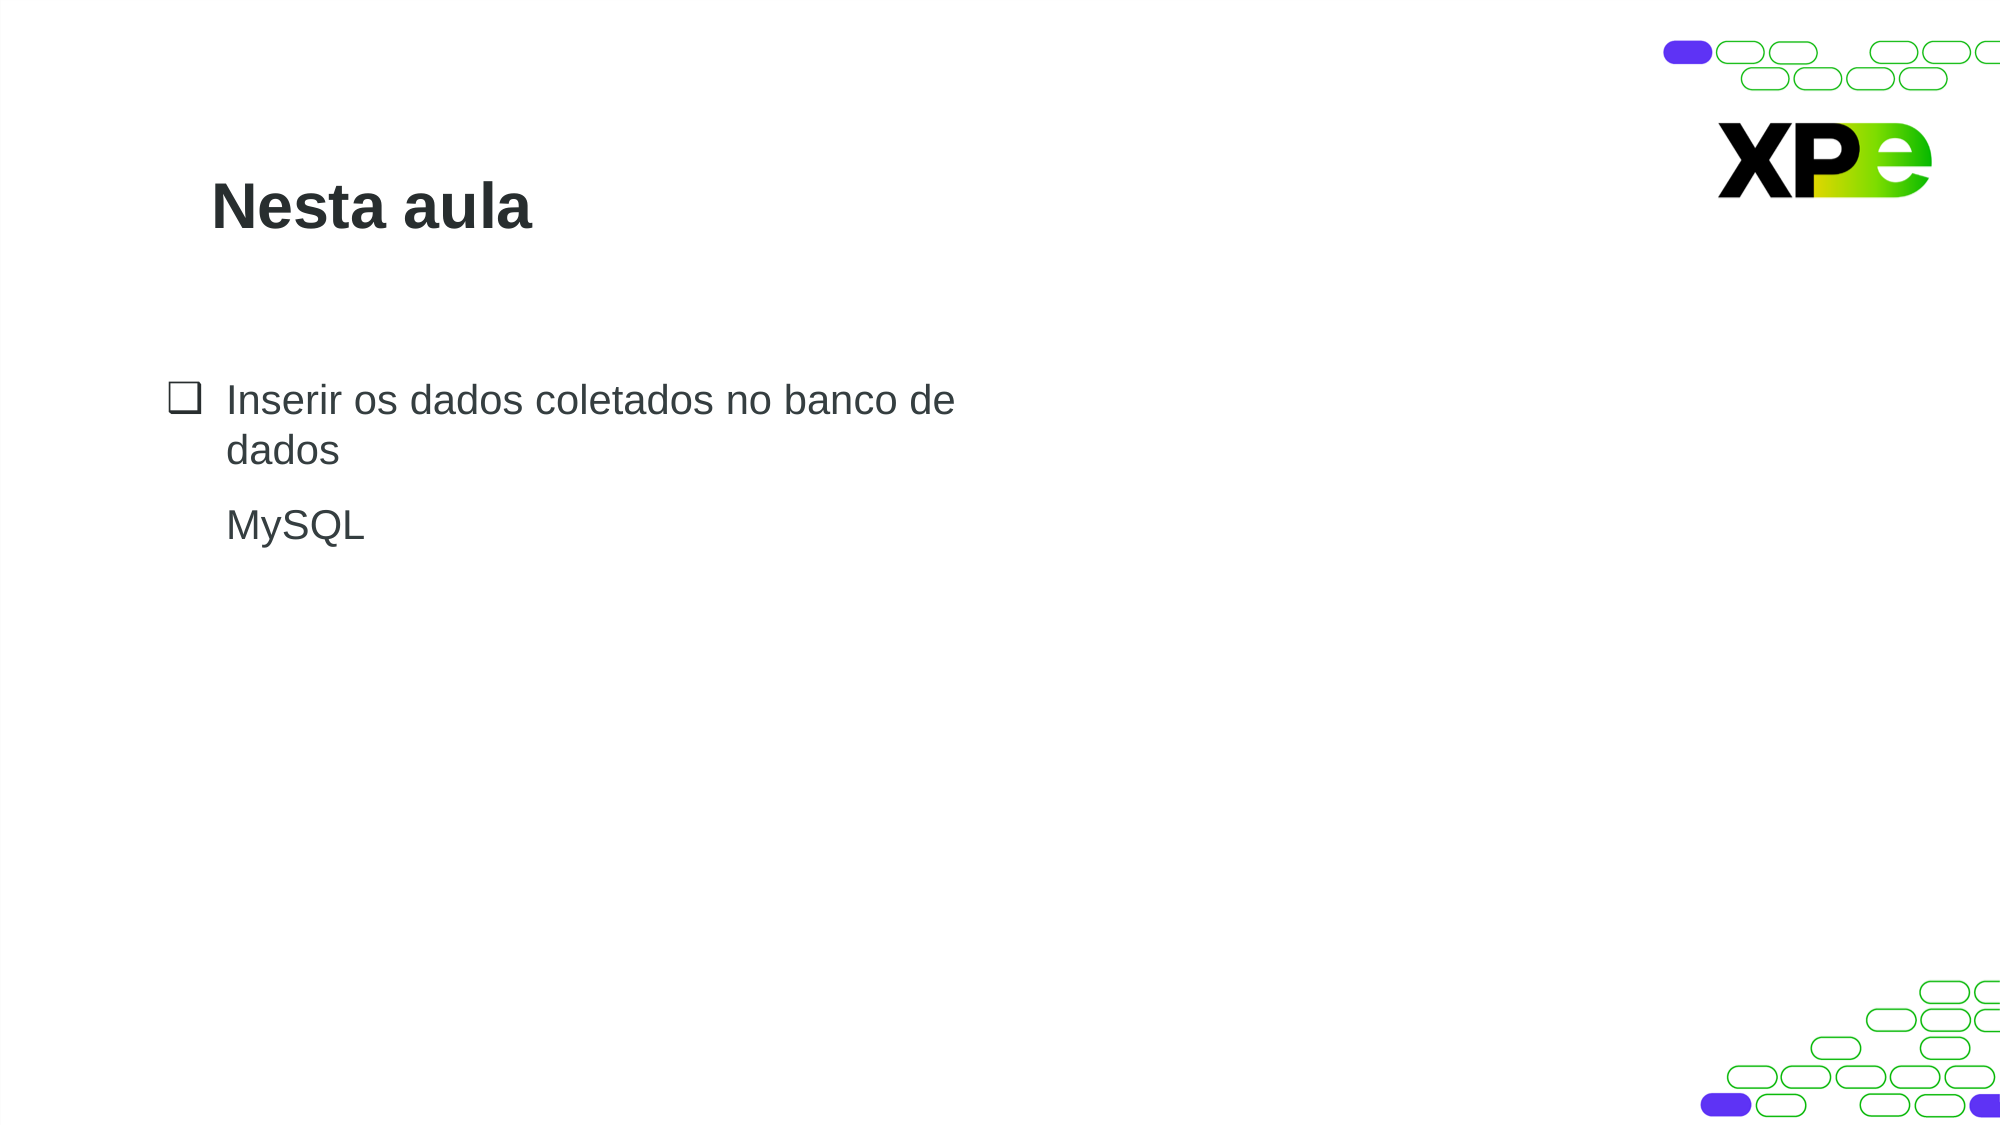

# Nesta aula
Inserir os dados coletados no banco de dados
MySQL